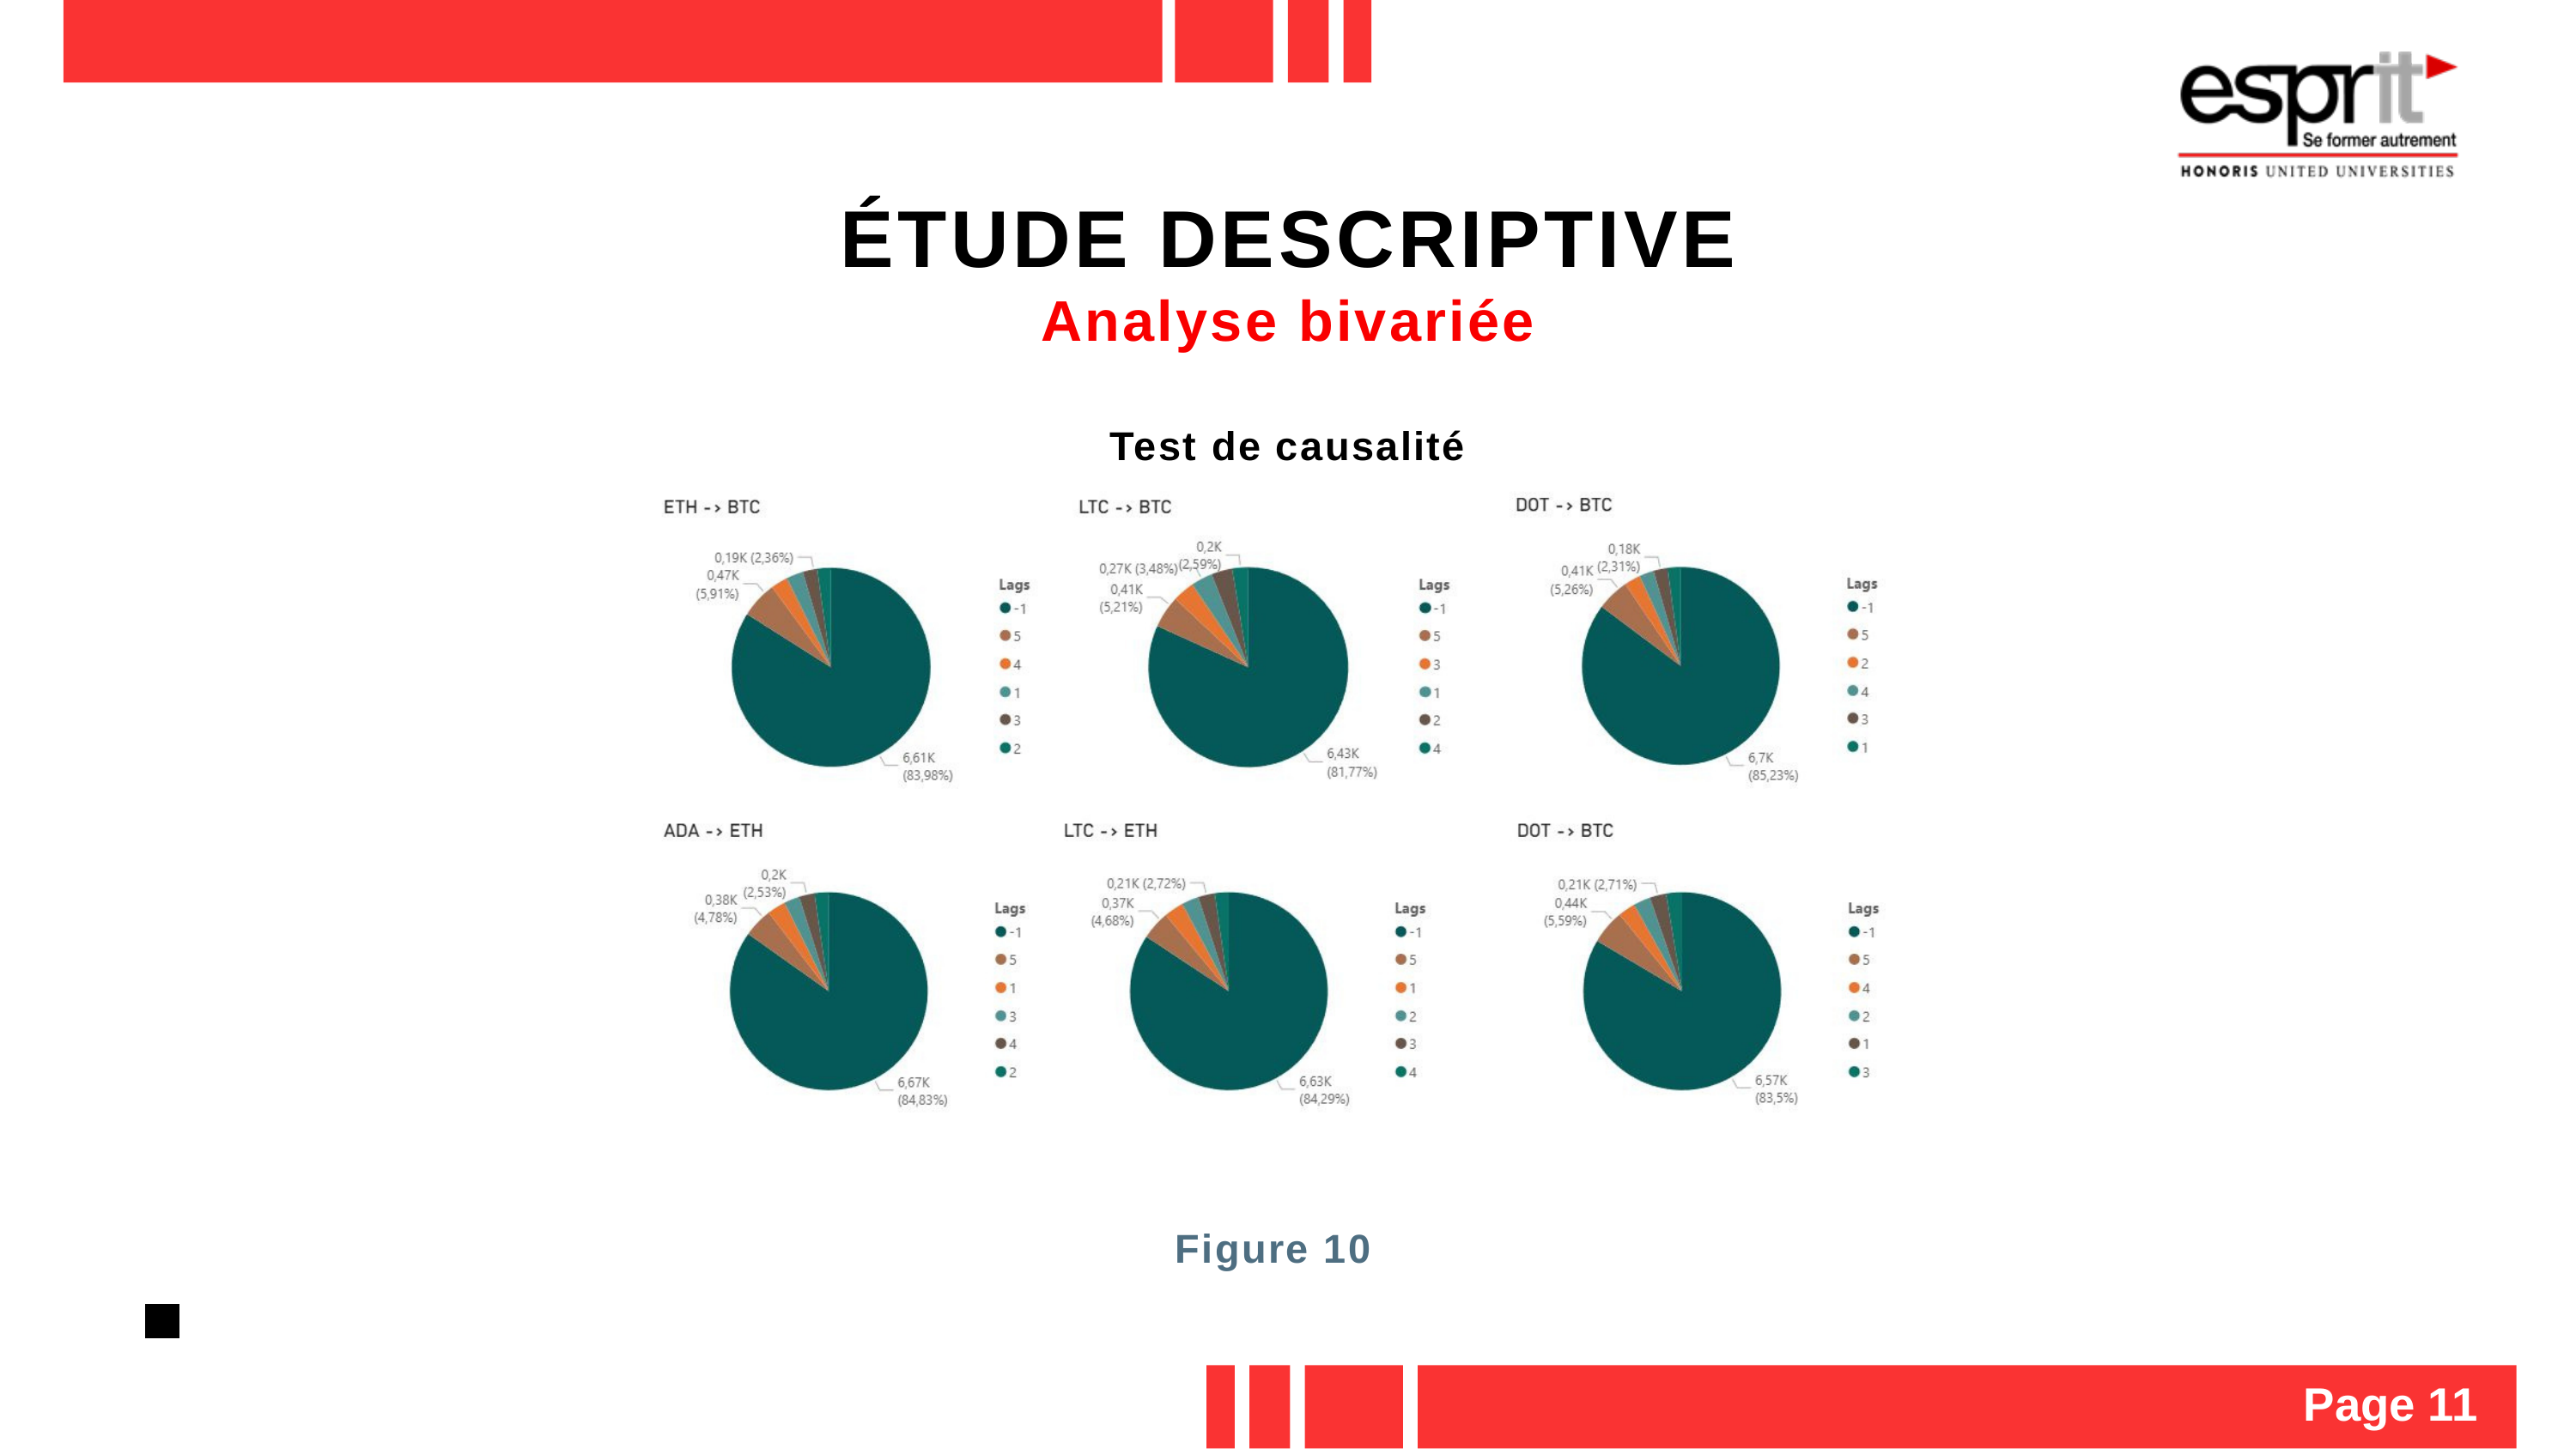

ÉTUDE DESCRIPTIVE
Analyse bivariée
Test de causalité

Figure 10

Page 11